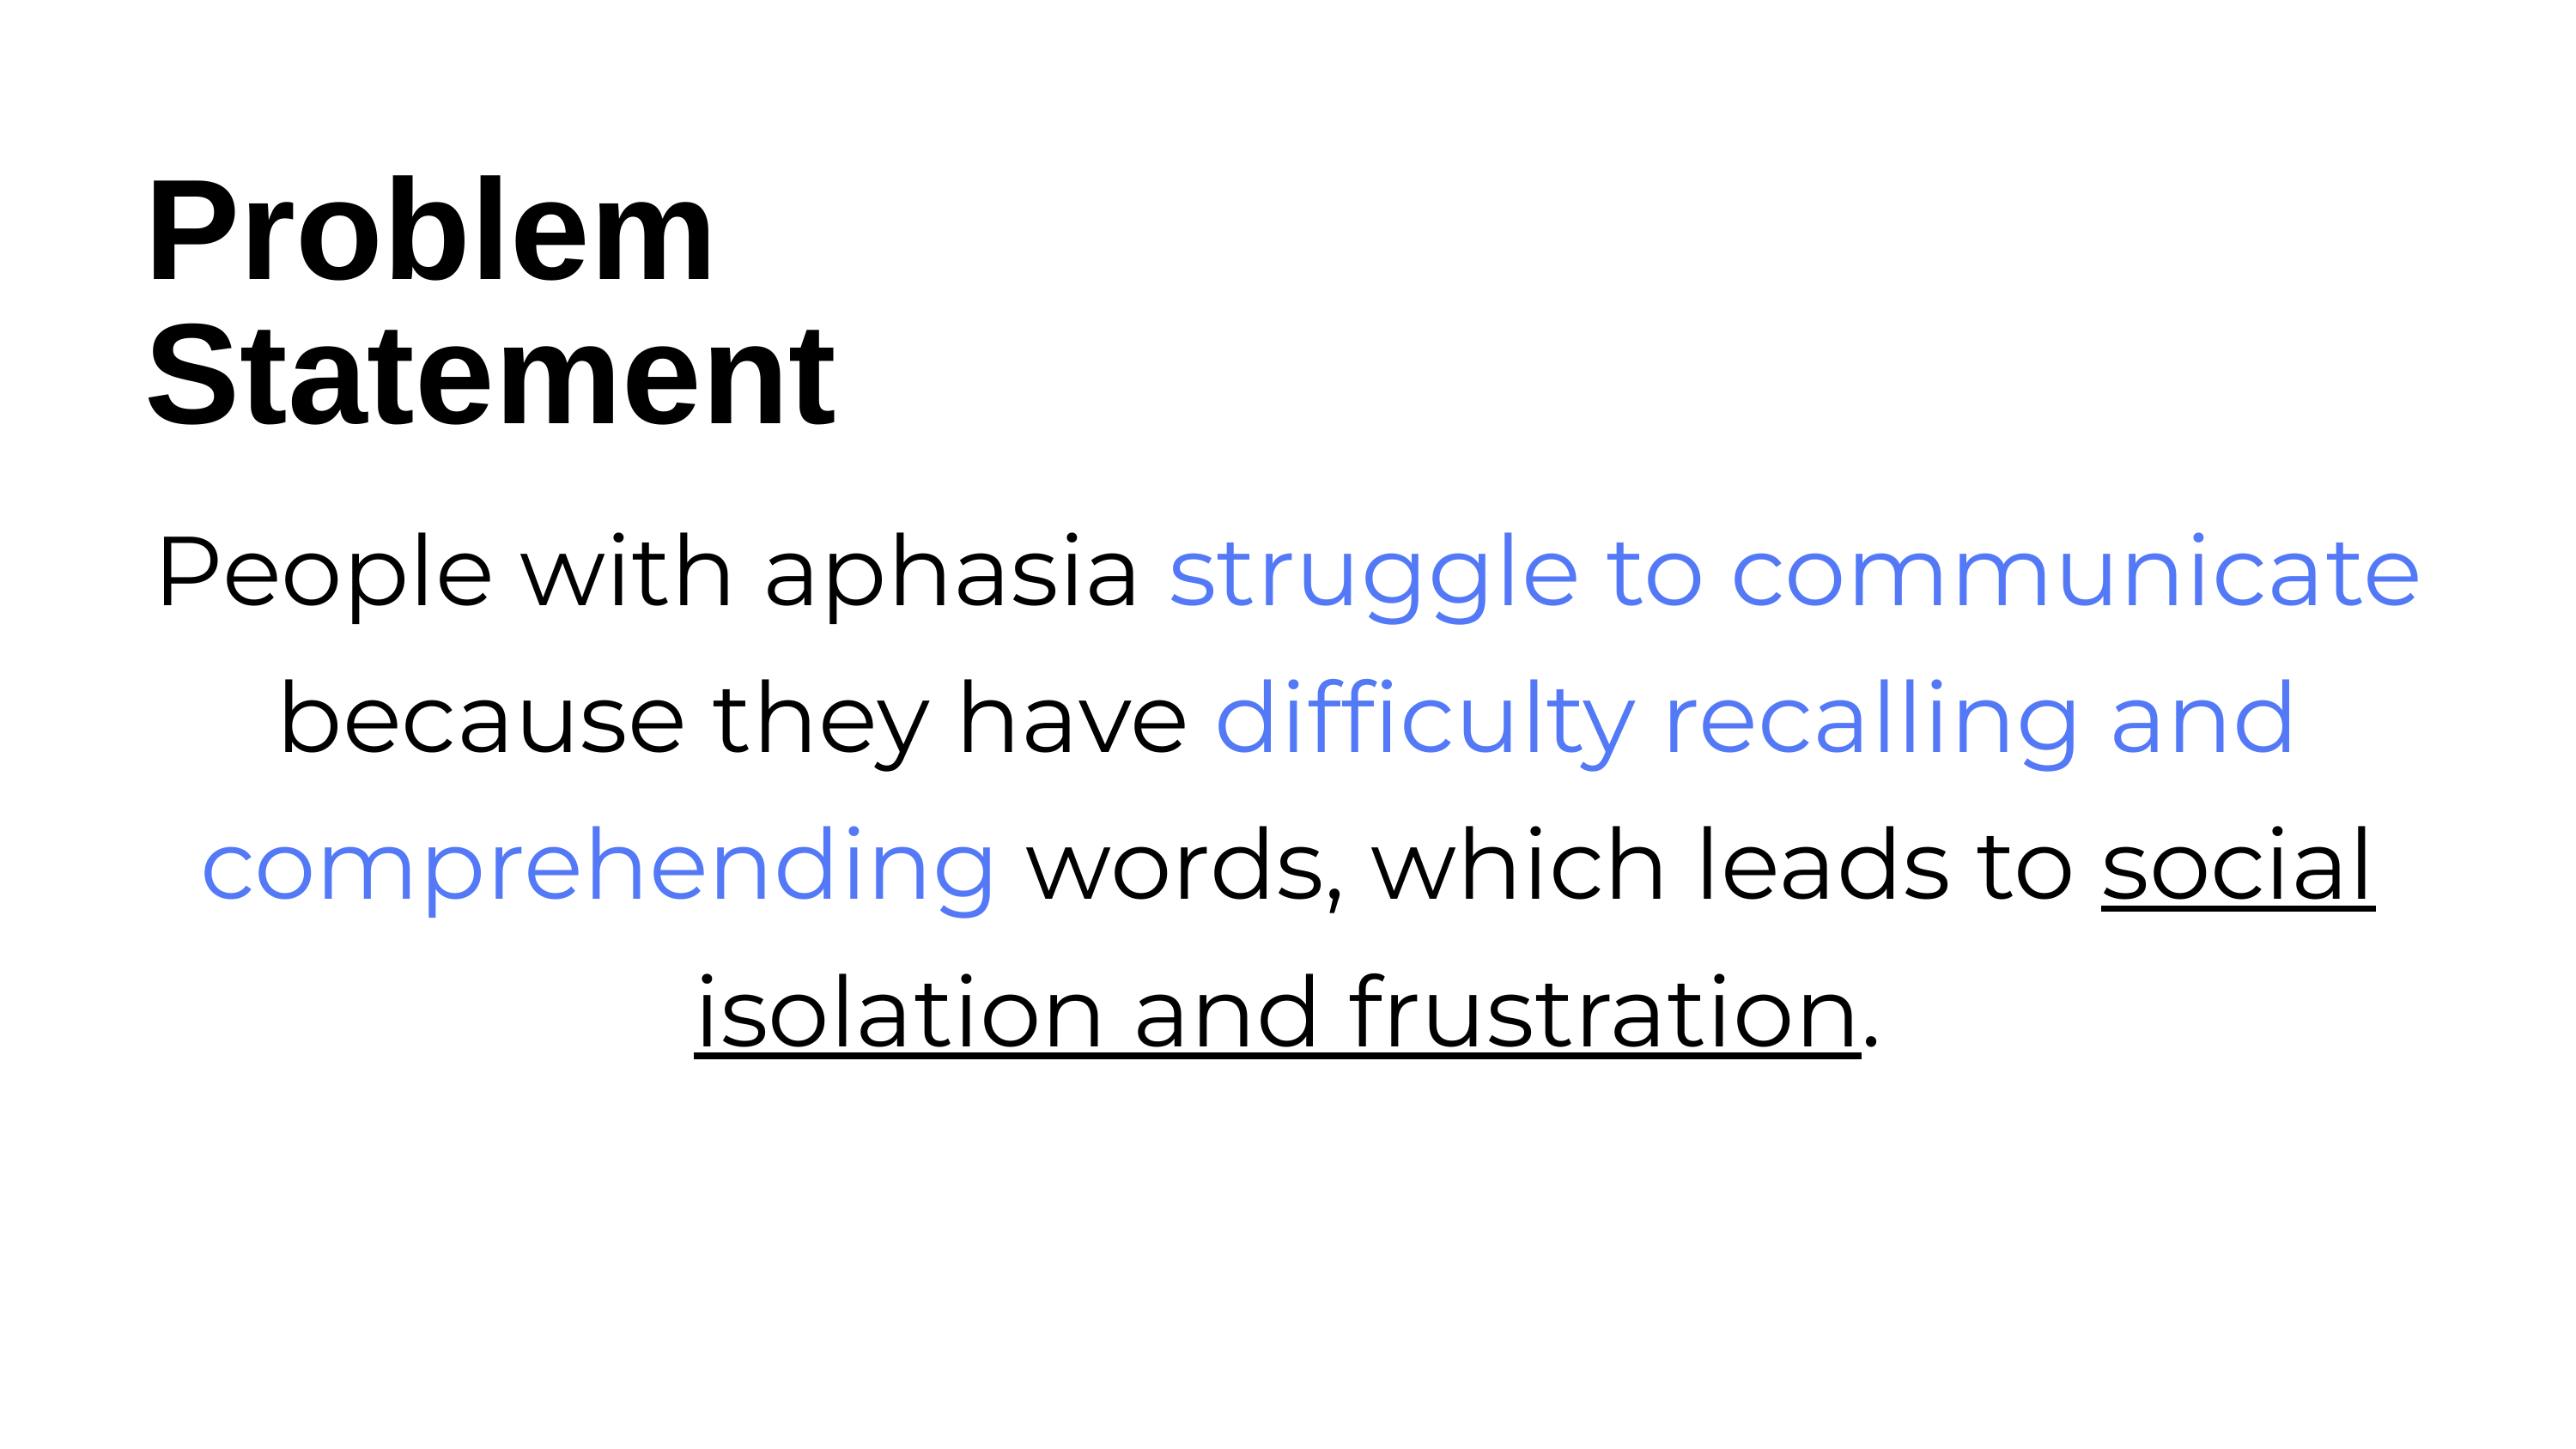

Problem Statement
People with aphasia struggle to communicate because they have difficulty recalling and comprehending words, which leads to social isolation and frustration.